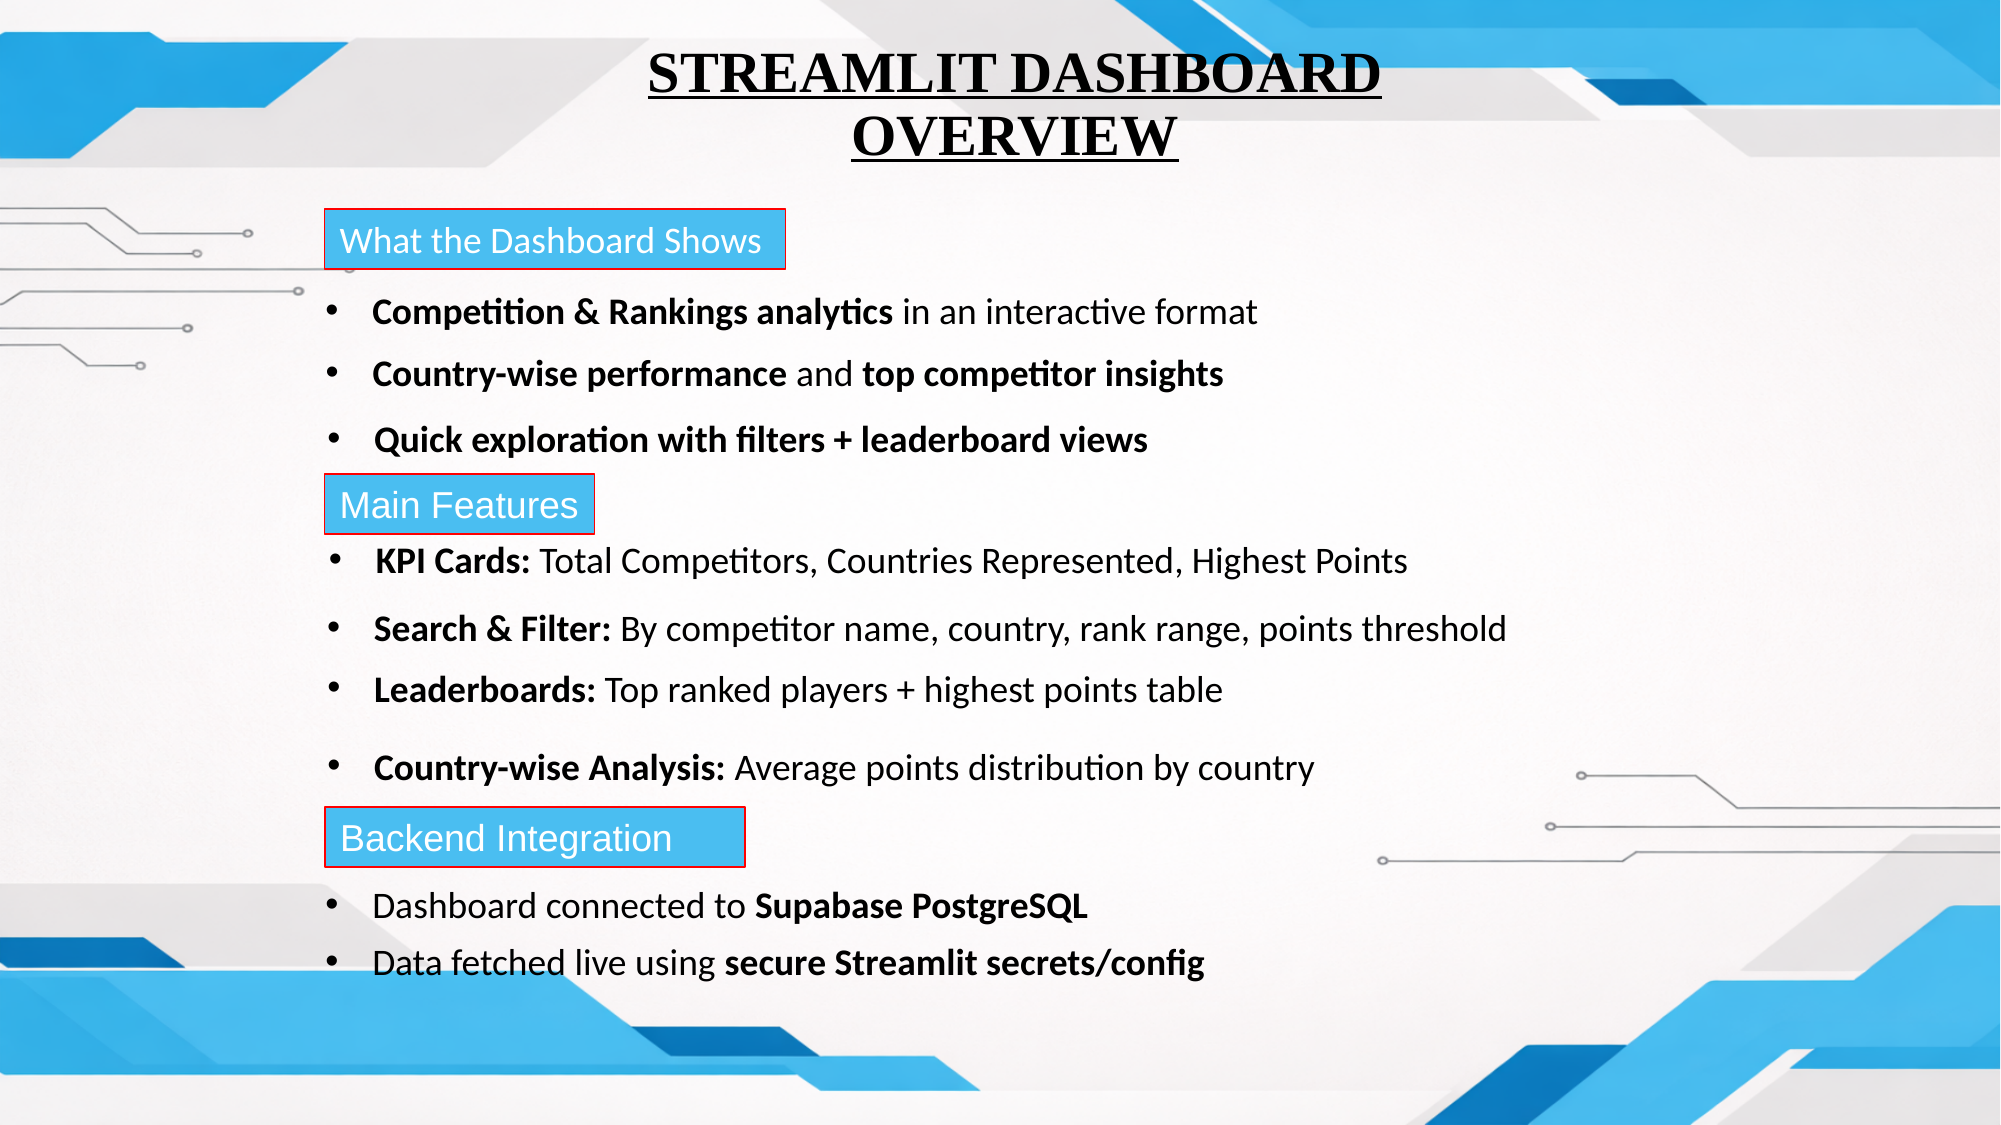

STREAMLIT DASHBOARD OVERVIEW
What the Dashboard Shows
Competition & Rankings analytics in an interactive format
Country-wise performance and top competitor insights
Quick exploration with filters + leaderboard views
Main Features
KPI Cards: Total Competitors, Countries Represented, Highest Points
Search & Filter: By competitor name, country, rank range, points threshold
Leaderboards: Top ranked players + highest points table
Country-wise Analysis: Average points distribution by country
Backend Integration
Dashboard connected to Supabase PostgreSQL
Data fetched live using secure Streamlit secrets/config